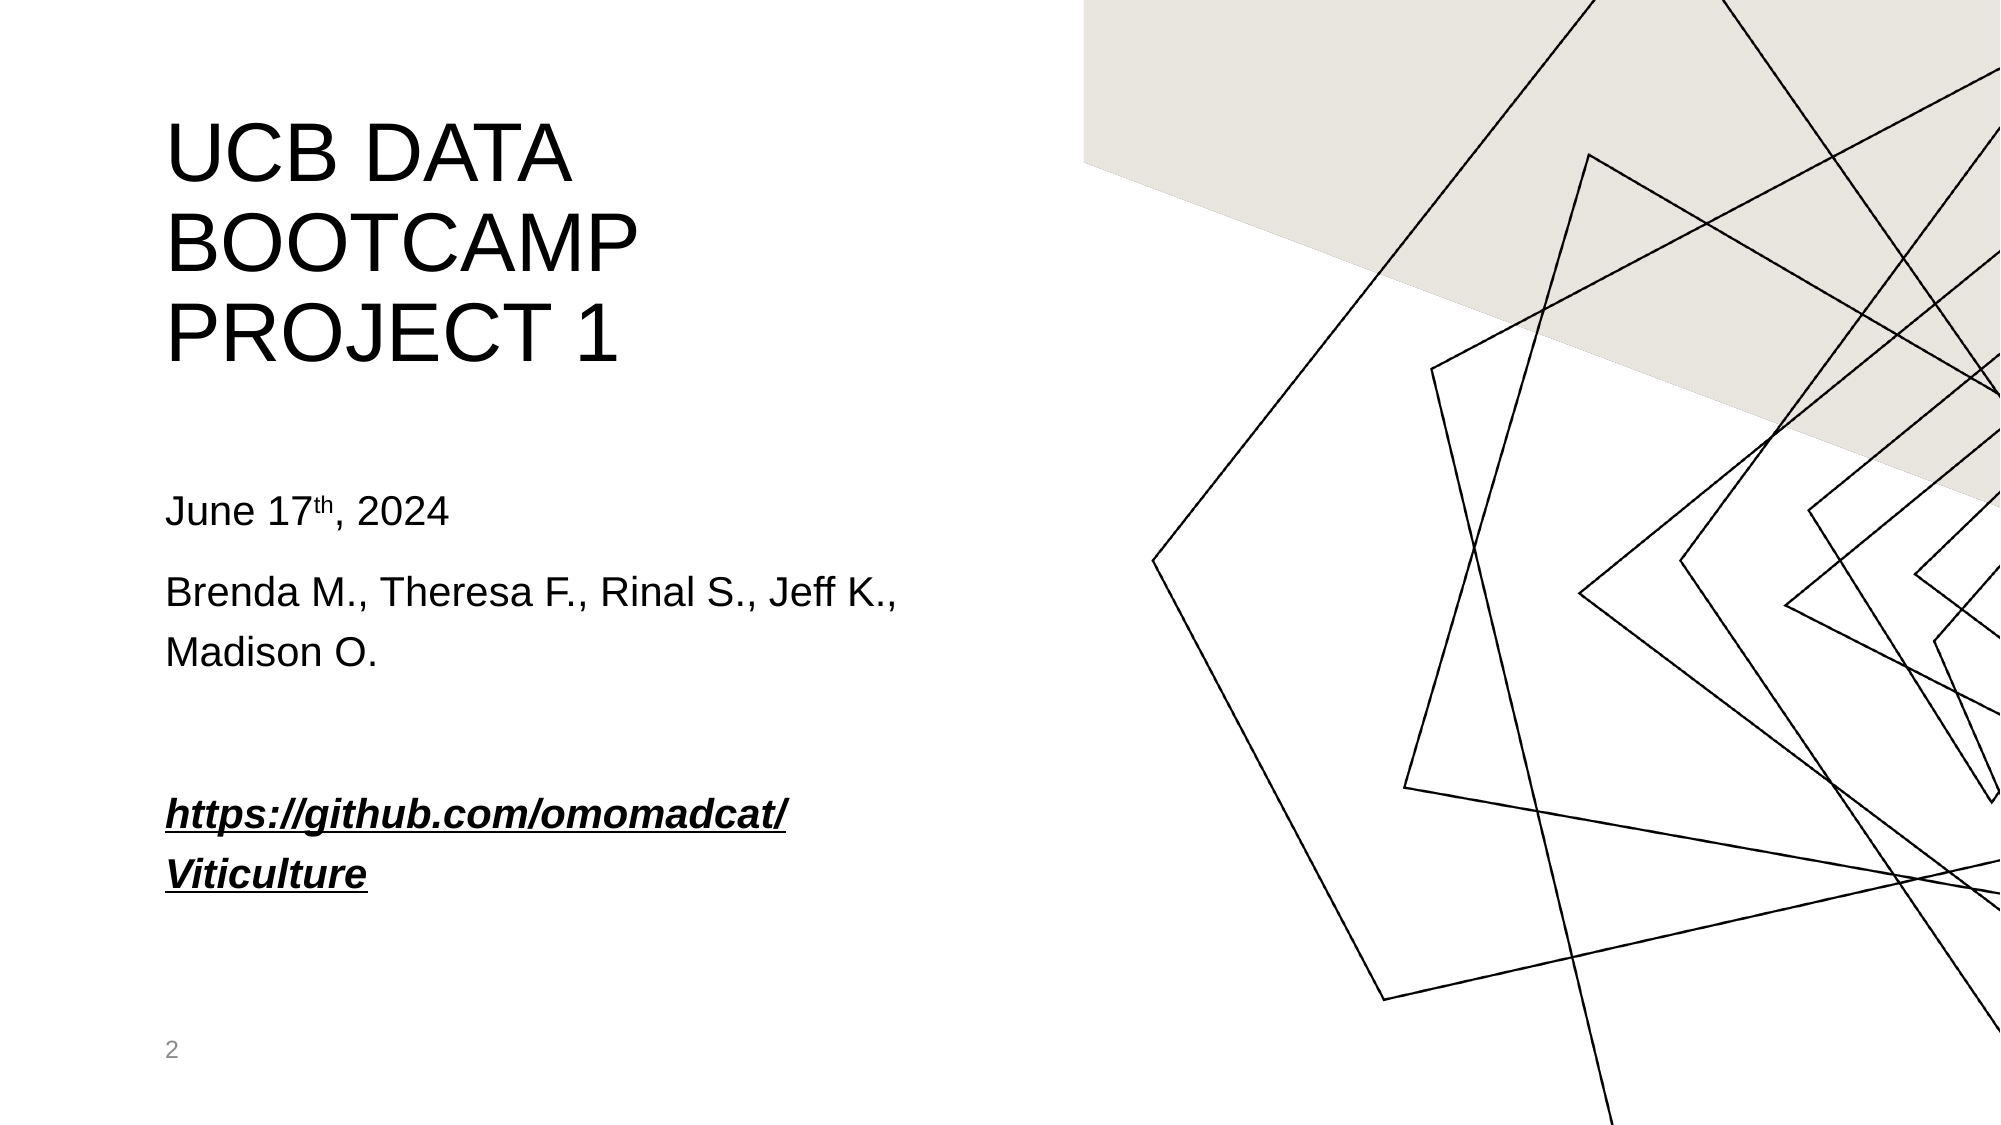

# UCB Data Bootcamp Project 1
June 17th, 2024
Brenda M., Theresa F., Rinal S., Jeff K., Madison O.

https://github.com/omomadcat/Viticulture
2